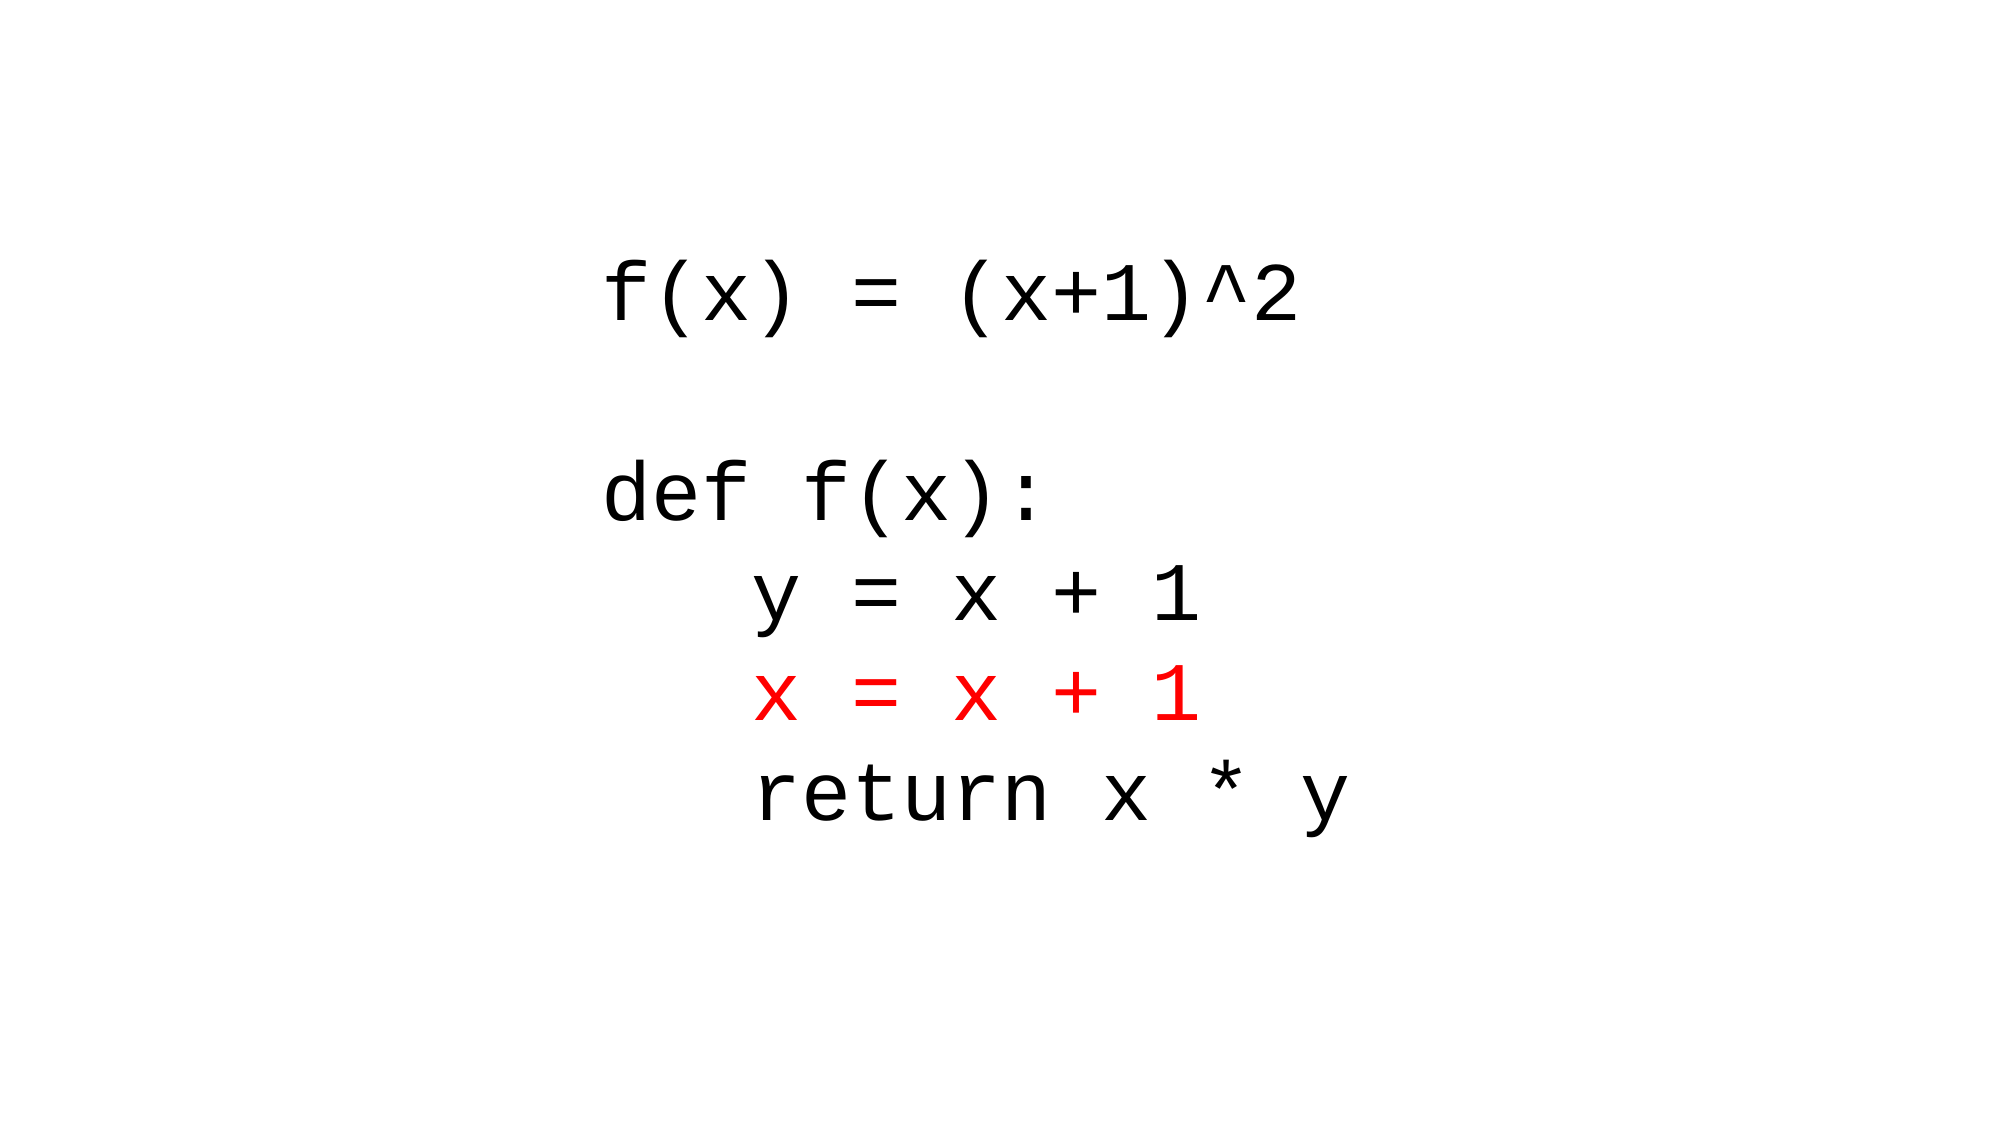

f(x) = (x+1)^2

def f(x):
   y = x + 1
   x = x + 1
   return x * y